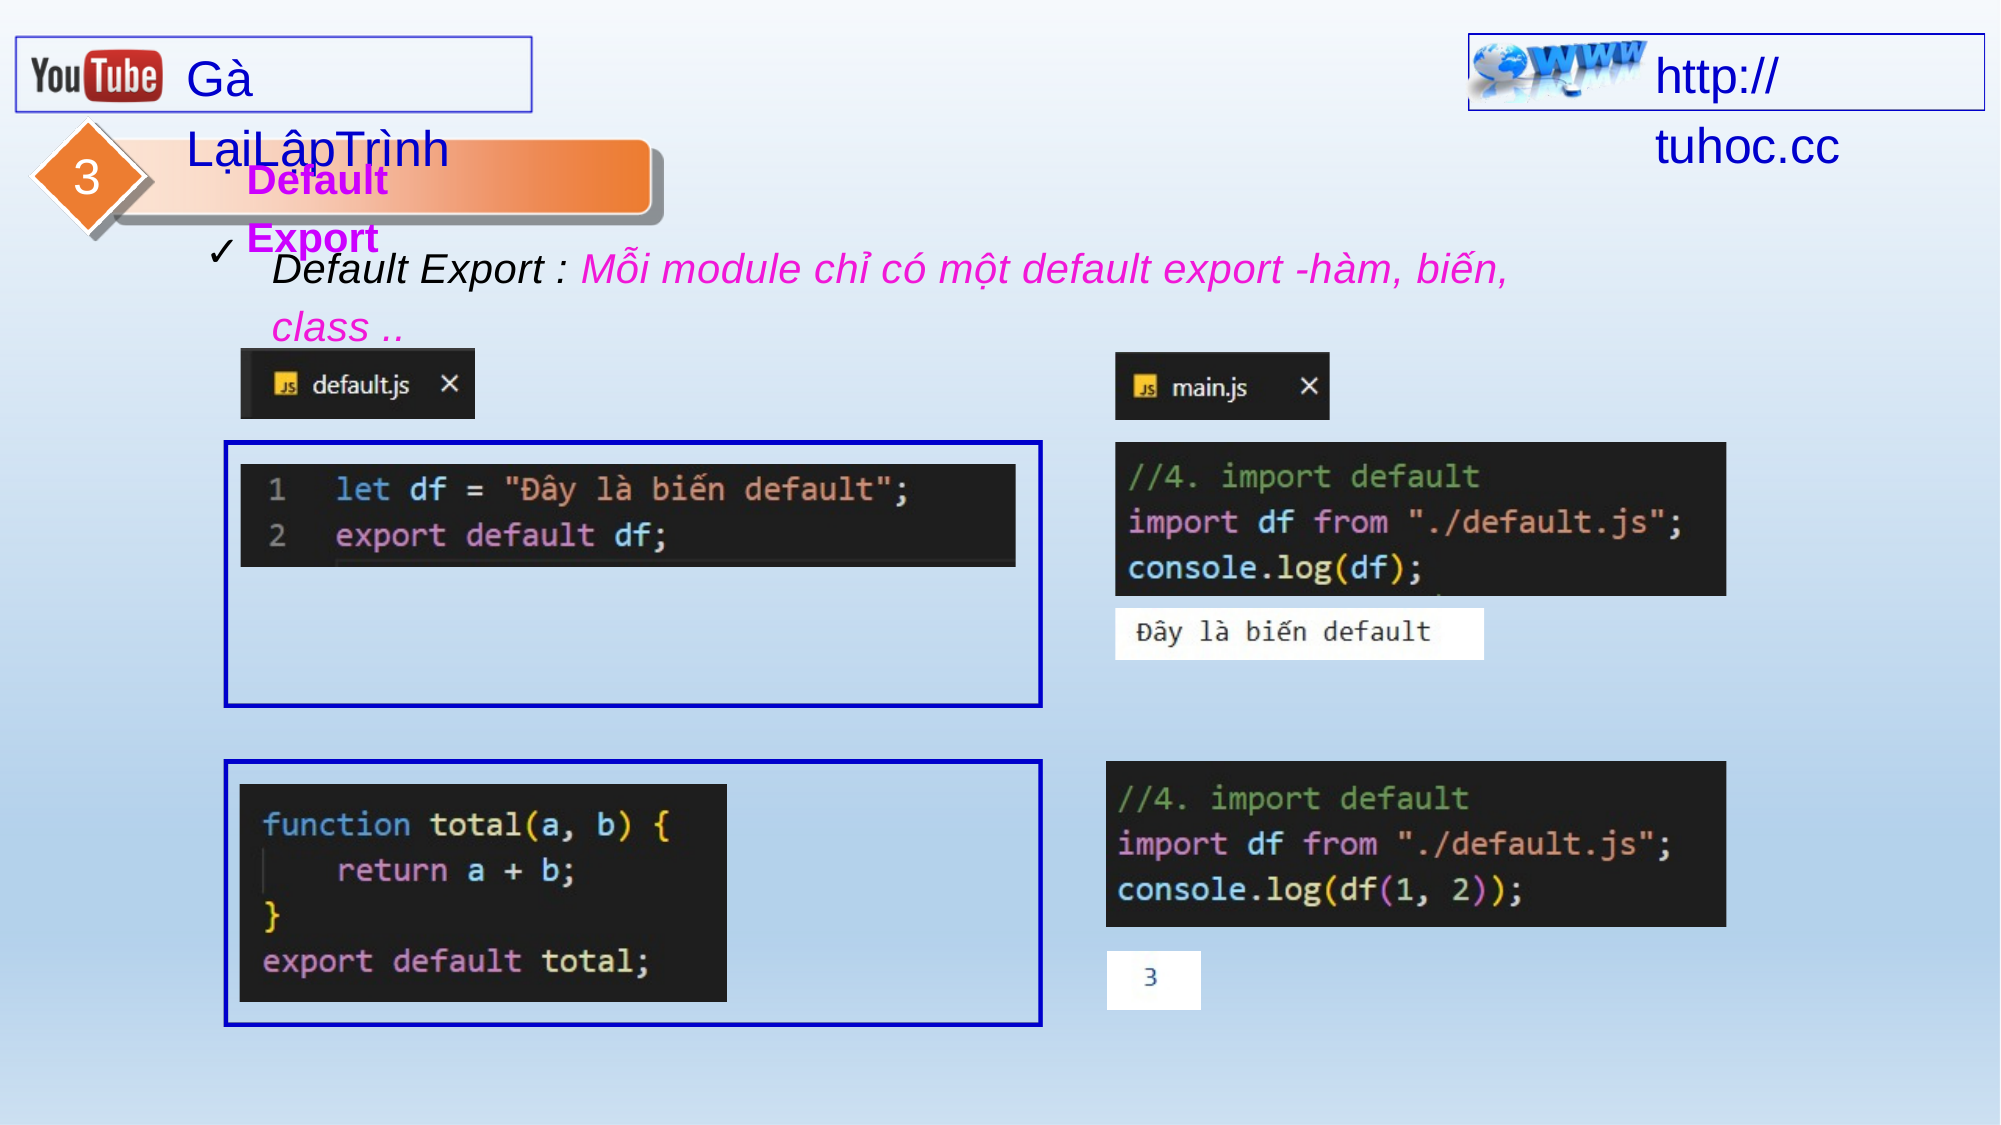

http:// tuhoc.cc

Gà LạiLậpTrình

3
Default Export

✓
Default Export : Mỗi module chỉ có một default export -hàm, biến, class ..